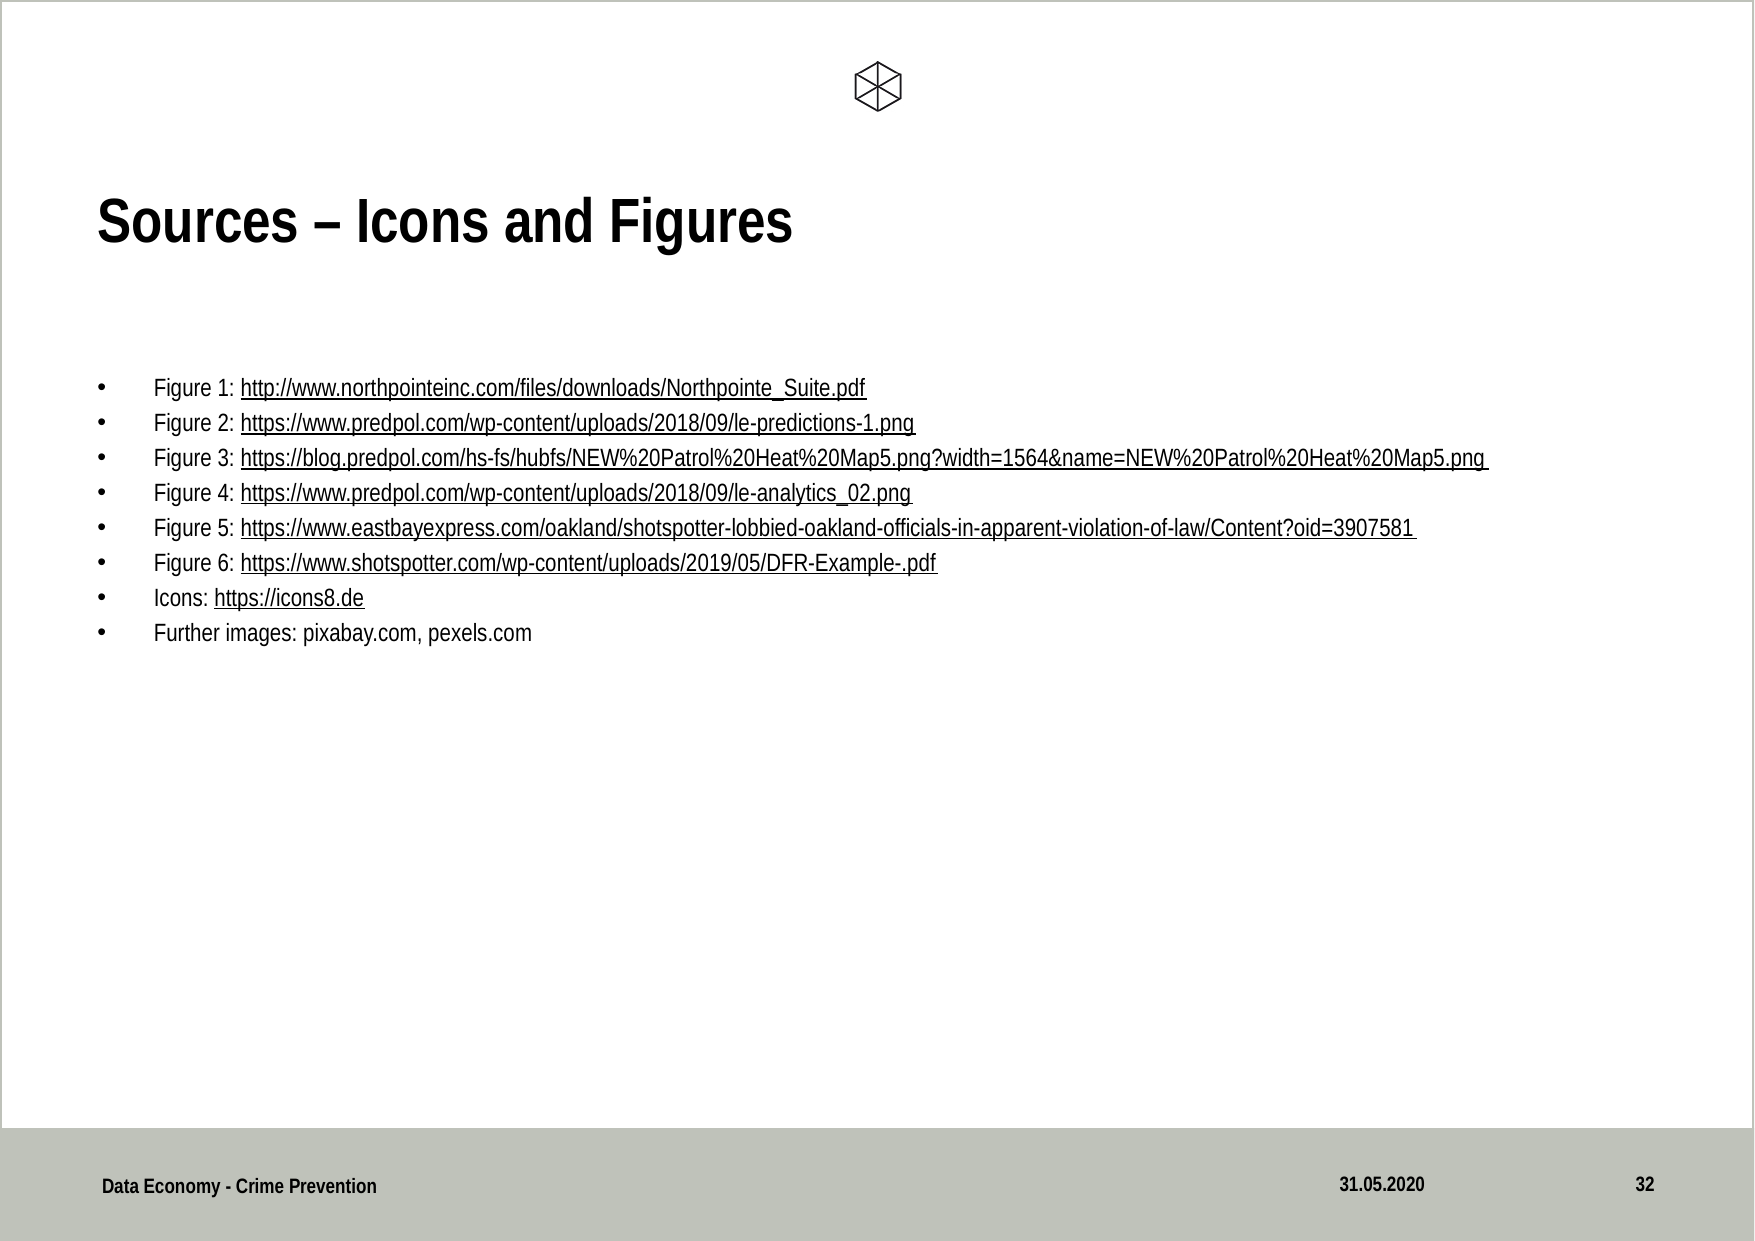

# Sources – Icons and Figures
Figure 1: http://www.northpointeinc.com/files/downloads/Northpointe_Suite.pdf
Figure 2: https://www.predpol.com/wp-content/uploads/2018/09/le-predictions-1.png
Figure 3: https://blog.predpol.com/hs-fs/hubfs/NEW%20Patrol%20Heat%20Map5.png?width=1564&name=NEW%20Patrol%20Heat%20Map5.png
Figure 4: https://www.predpol.com/wp-content/uploads/2018/09/le-analytics_02.png
Figure 5: https://www.eastbayexpress.com/oakland/shotspotter-lobbied-oakland-officials-in-apparent-violation-of-law/Content?oid=3907581
Figure 6: https://www.shotspotter.com/wp-content/uploads/2019/05/DFR-Example-.pdf
Icons: https://icons8.de
Further images: pixabay.com, pexels.com

31.05.2020
32
Data Economy - Crime Prevention